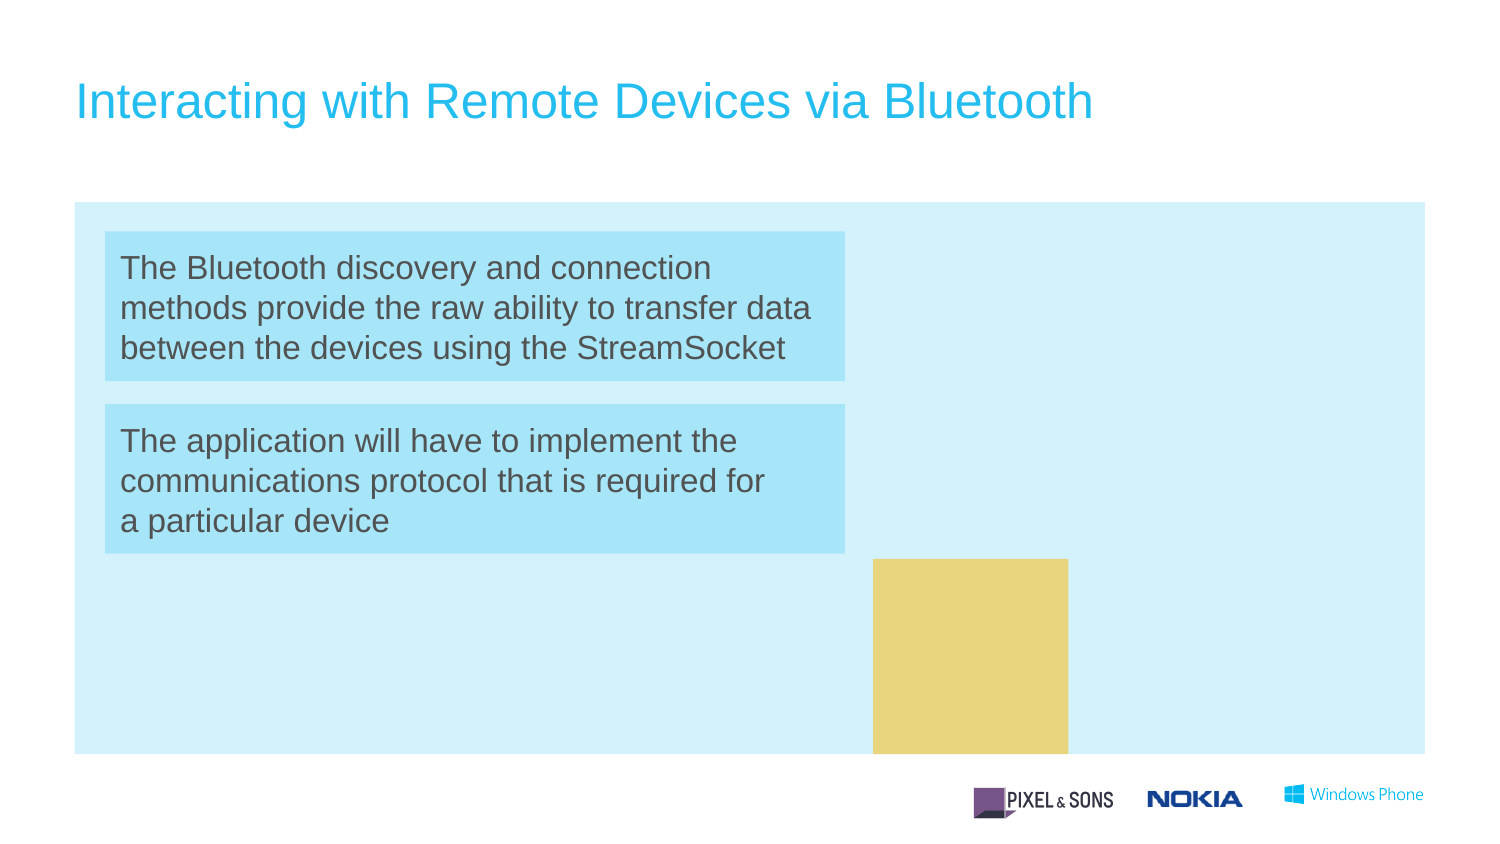

# Interacting with Remote Devices via Bluetooth

The Bluetooth discovery and connection methods provide the raw ability to transfer data between the devices using the StreamSocket
The application will have to implement the communications protocol that is required for
a particular device